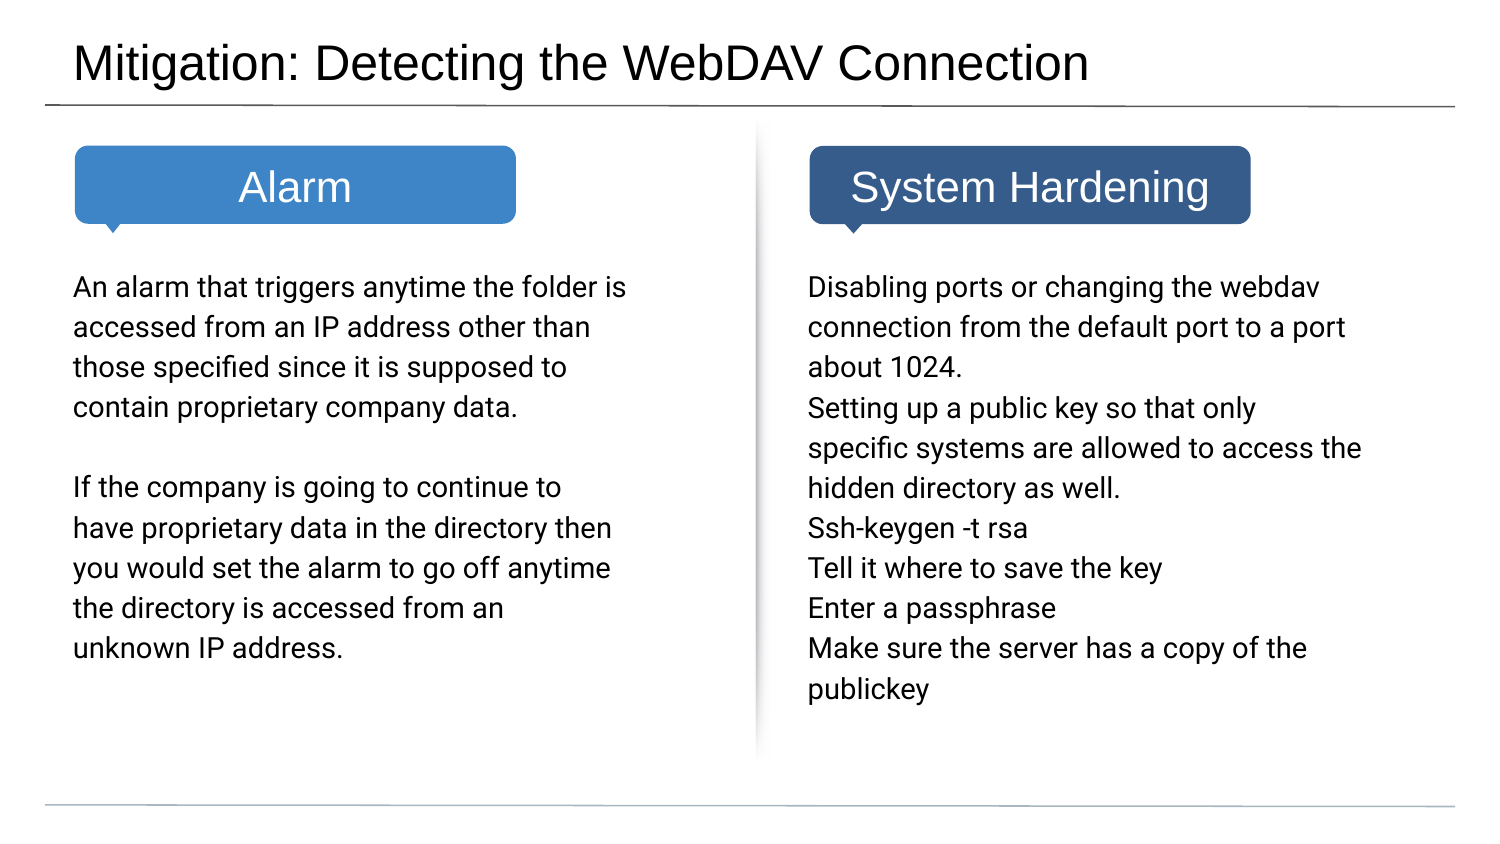

# Mitigation: Detecting the WebDAV Connection
An alarm that triggers anytime the folder is accessed from an IP address other than those specified since it is supposed to contain proprietary company data.

If the company is going to continue to have proprietary data in the directory then you would set the alarm to go off anytime the directory is accessed from an unknown IP address.

Disabling ports or changing the webdav connection from the default port to a port about 1024.
Setting up a public key so that only specific systems are allowed to access the hidden directory as well.
Ssh-keygen -t rsa
Tell it where to save the key
Enter a passphrase
Make sure the server has a copy of the publickey